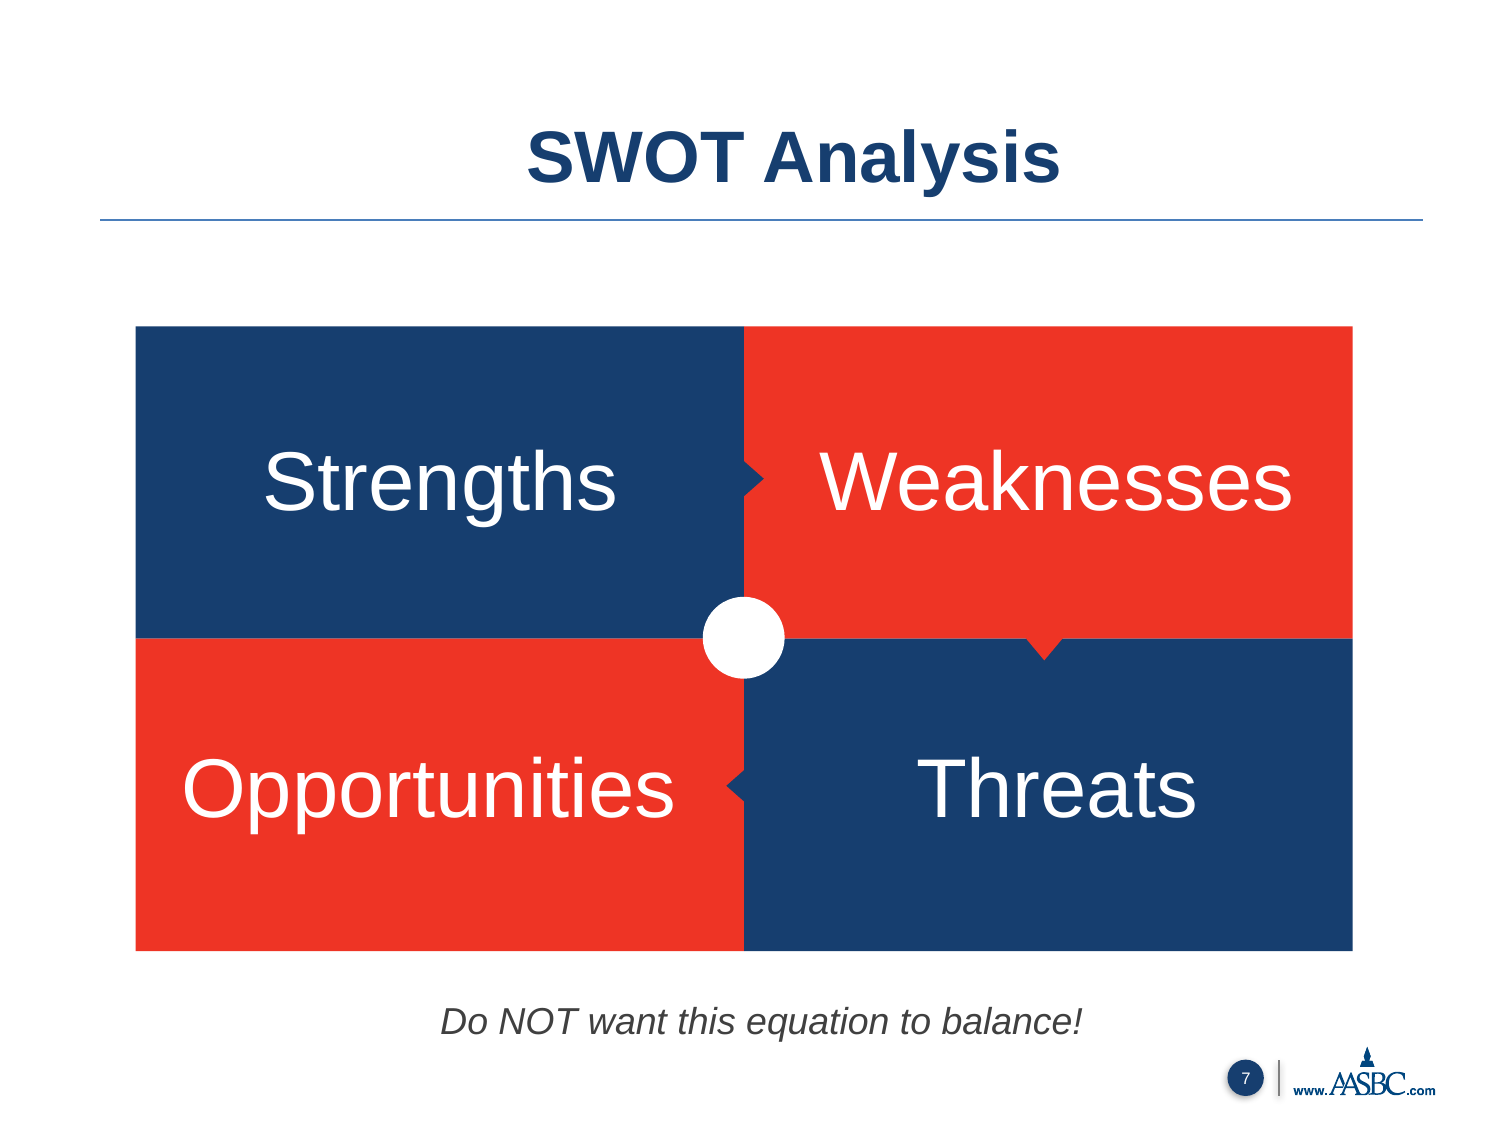

SWOT Analysis

Strengths
Weaknesses

Opportunities
Threats

Do NOT want this equation to balance!